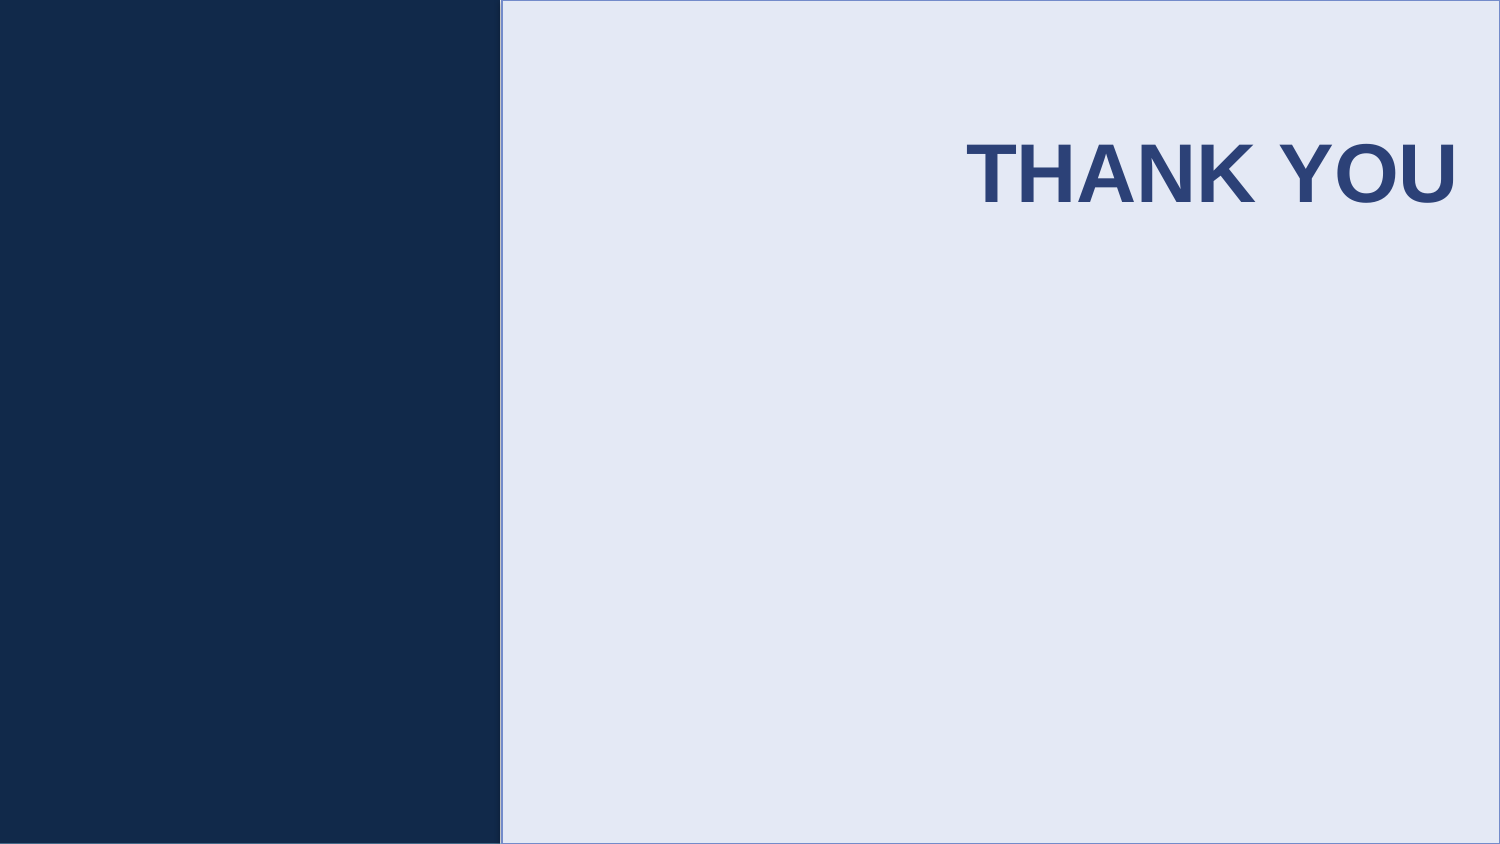

THANK YOU
THANK YOU
GROUP 1 , TEAM 16

SONIYA ANKAM
SHUBHAM PATEL
POOJITHA SHATRASI
GUDIKADI SHRUTHI
SOWJANYA UNGRALA